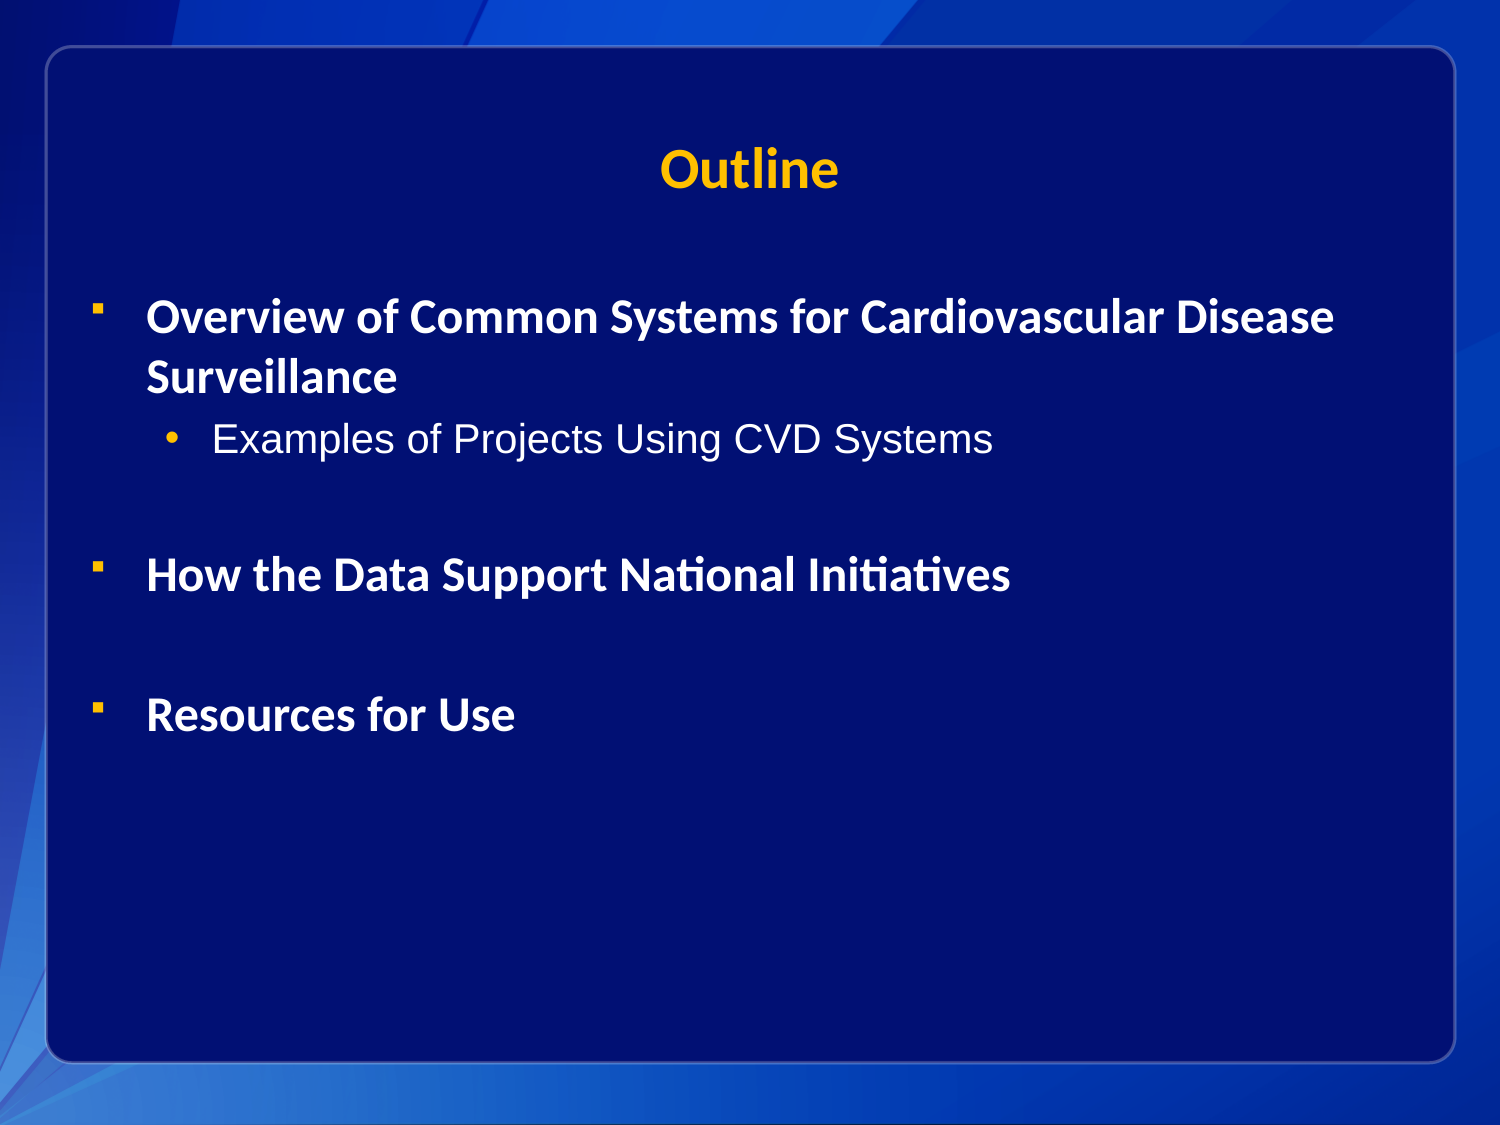

# Outline
Overview of Common Systems for Cardiovascular Disease Surveillance
Examples of Projects Using CVD Systems

How the Data Support National Initiatives

Resources for Use